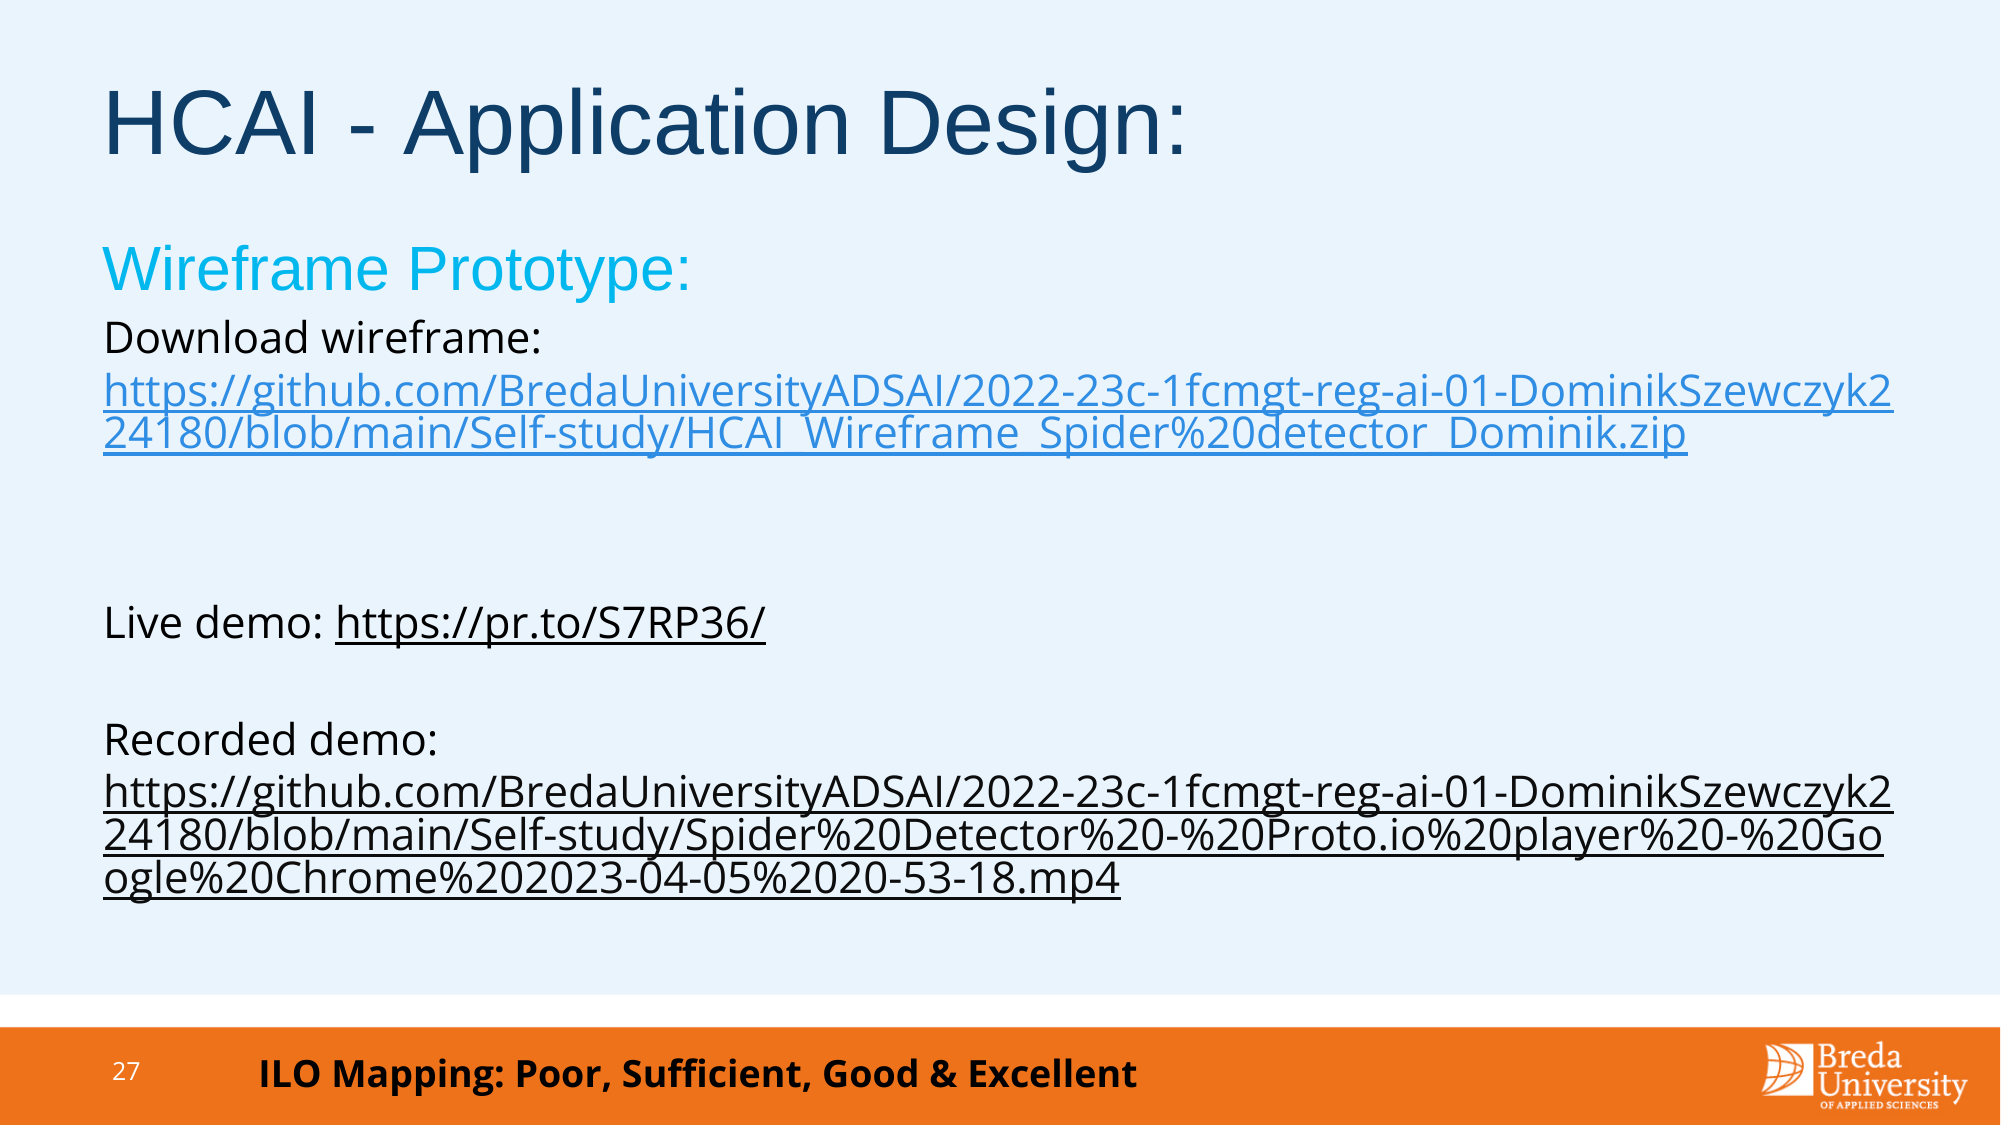

# HCAI - Application Design:
Wireframe Prototype:
Download wireframe:https://github.com/BredaUniversityADSAI/2022-23c-1fcmgt-reg-ai-01-DominikSzewczyk224180/blob/main/Self-study/HCAI_Wireframe_Spider%20detector_Dominik.zip

Live demo: https://pr.to/S7RP36/
Recorded demo: https://github.com/BredaUniversityADSAI/2022-23c-1fcmgt-reg-ai-01-DominikSzewczyk224180/blob/main/Self-study/Spider%20Detector%20-%20Proto.io%20player%20-%20Google%20Chrome%202023-04-05%2020-53-18.mp4
27
ILO Mapping: Poor, Sufficient, Good & Excellent